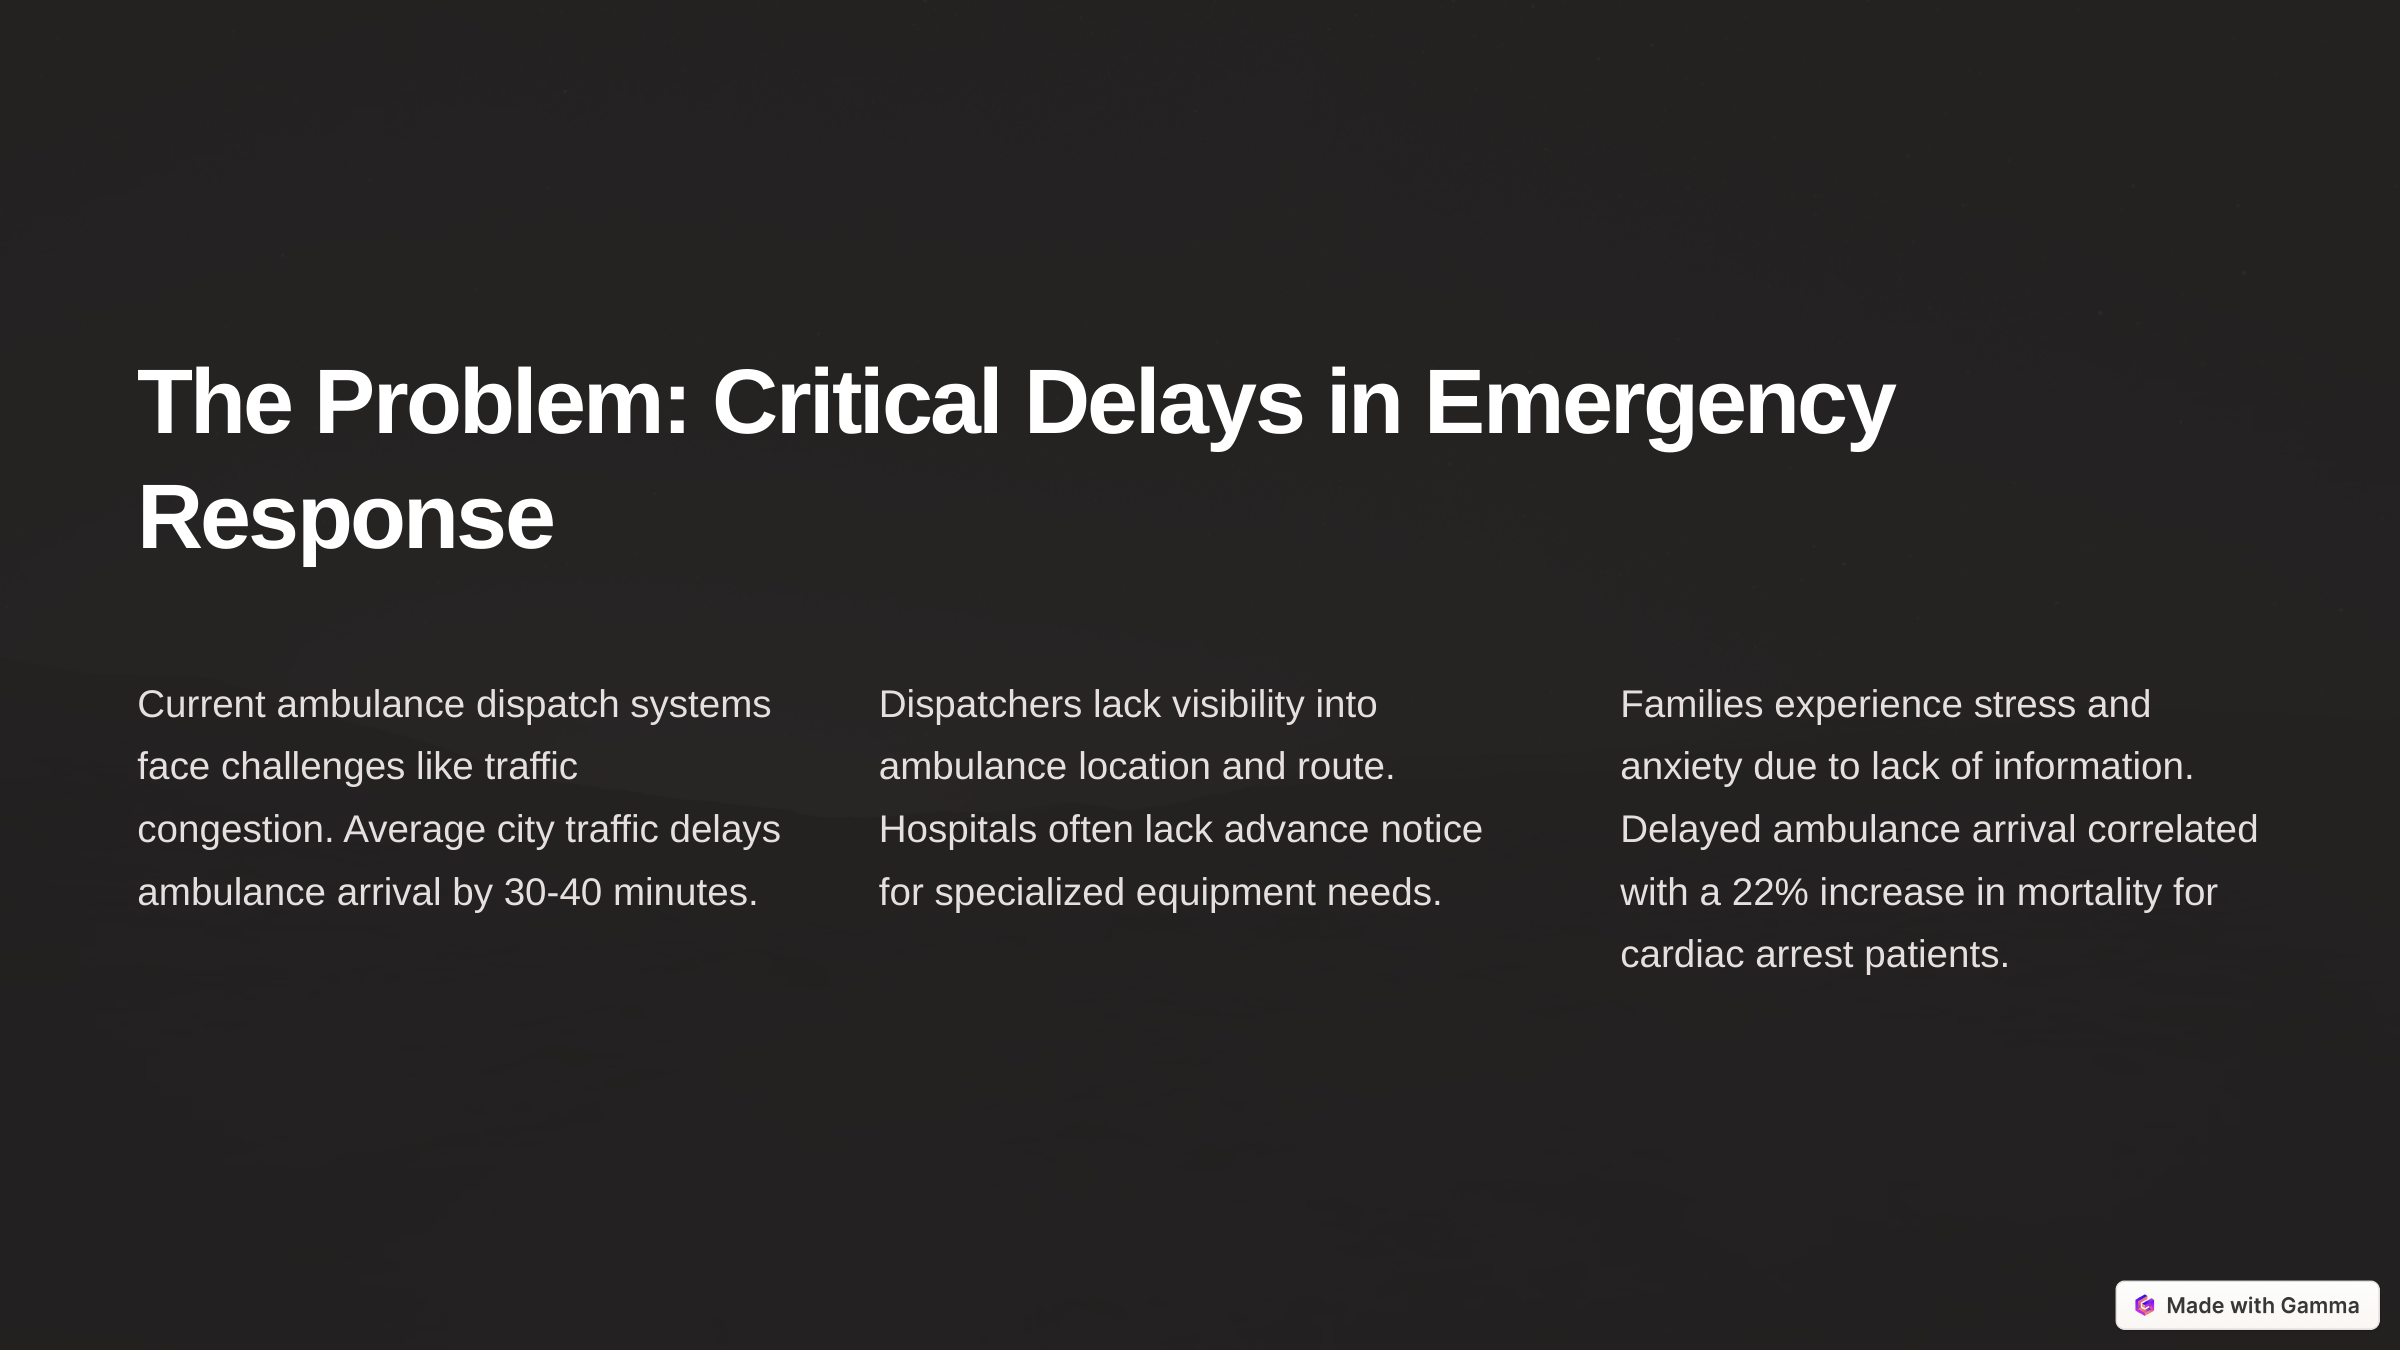

The Problem: Critical Delays in Emergency Response
Current ambulance dispatch systems face challenges like traffic congestion. Average city traffic delays ambulance arrival by 30-40 minutes.
Dispatchers lack visibility into ambulance location and route. Hospitals often lack advance notice for specialized equipment needs.
Families experience stress and anxiety due to lack of information. Delayed ambulance arrival correlated with a 22% increase in mortality for cardiac arrest patients.